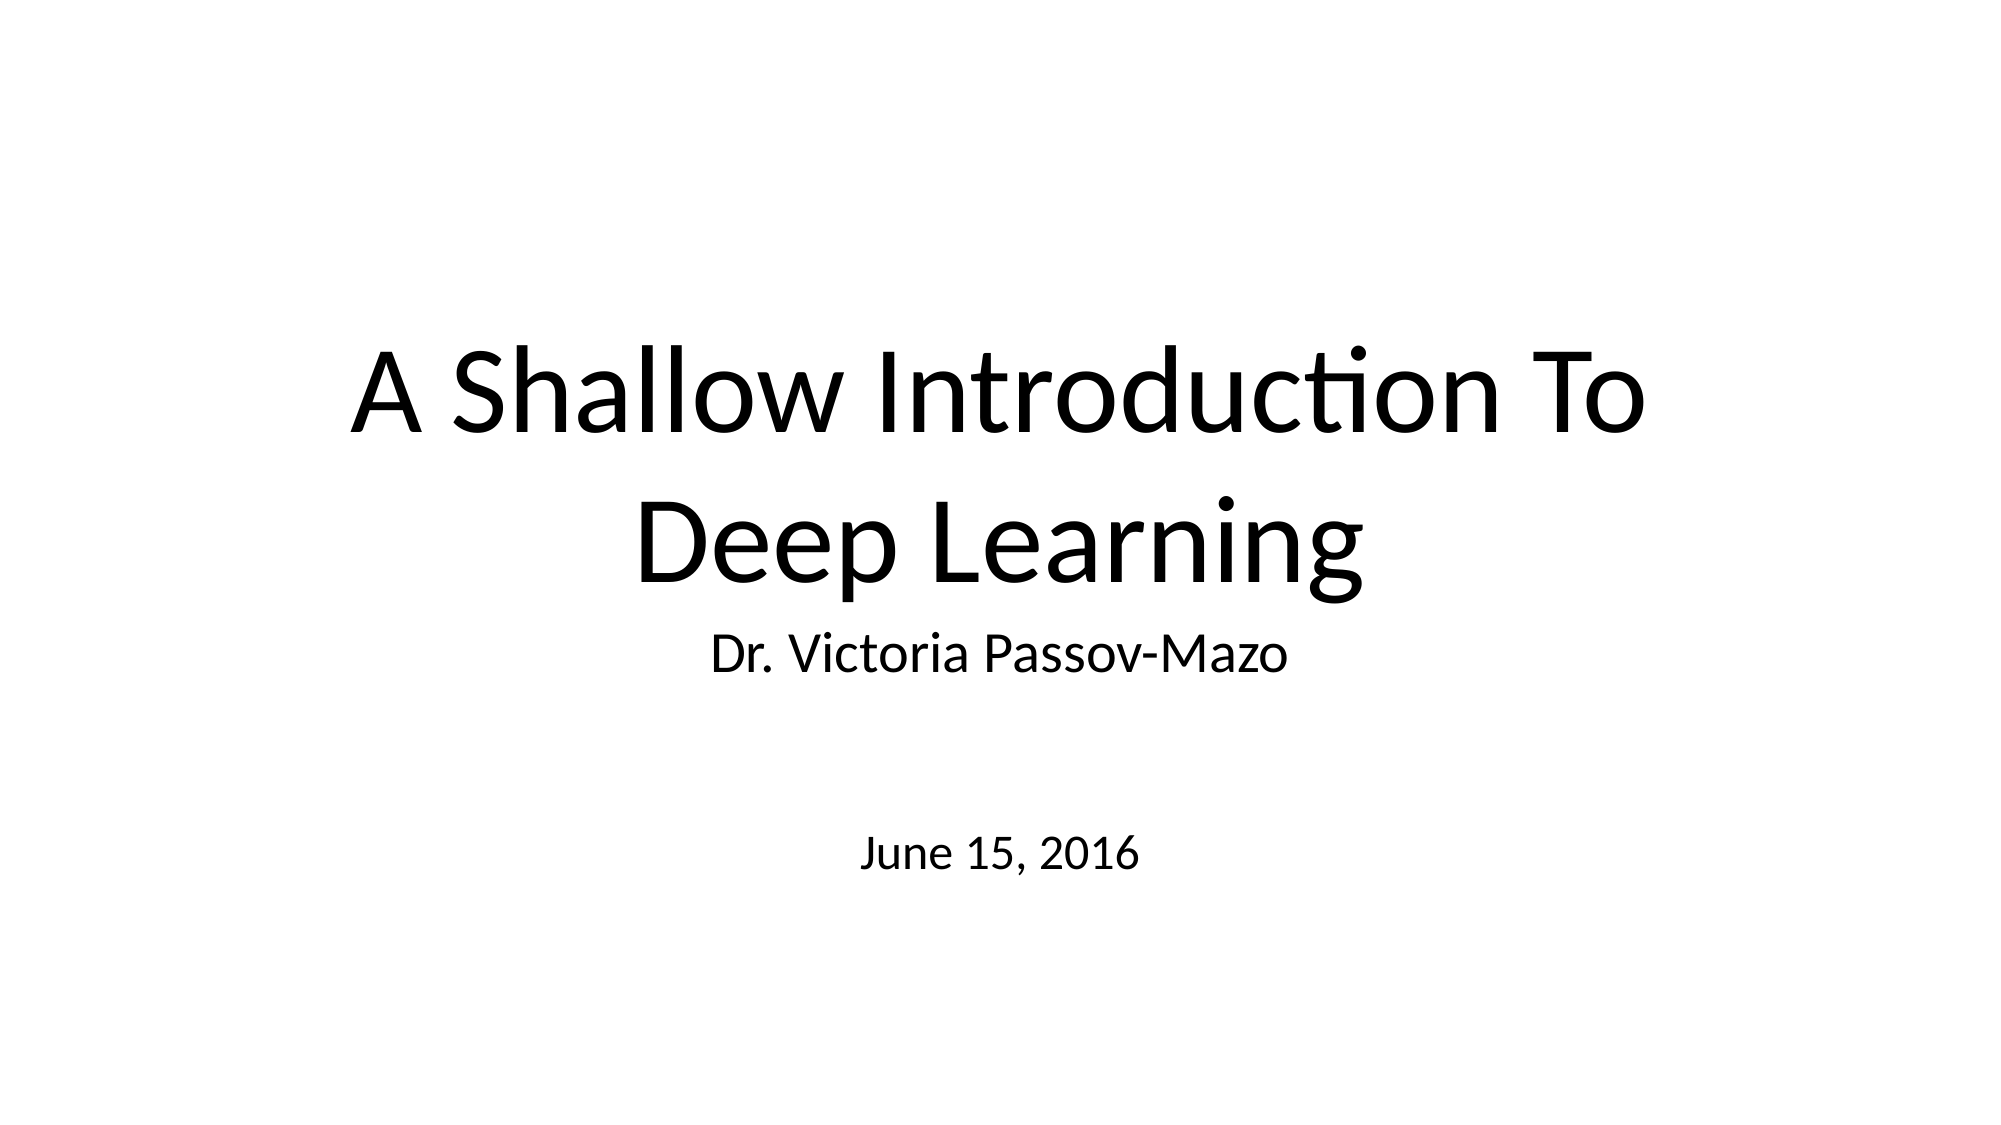

A Shallow Introduction To Deep Learning

Dr. Victoria Passov-Mazo

June 15, 2016